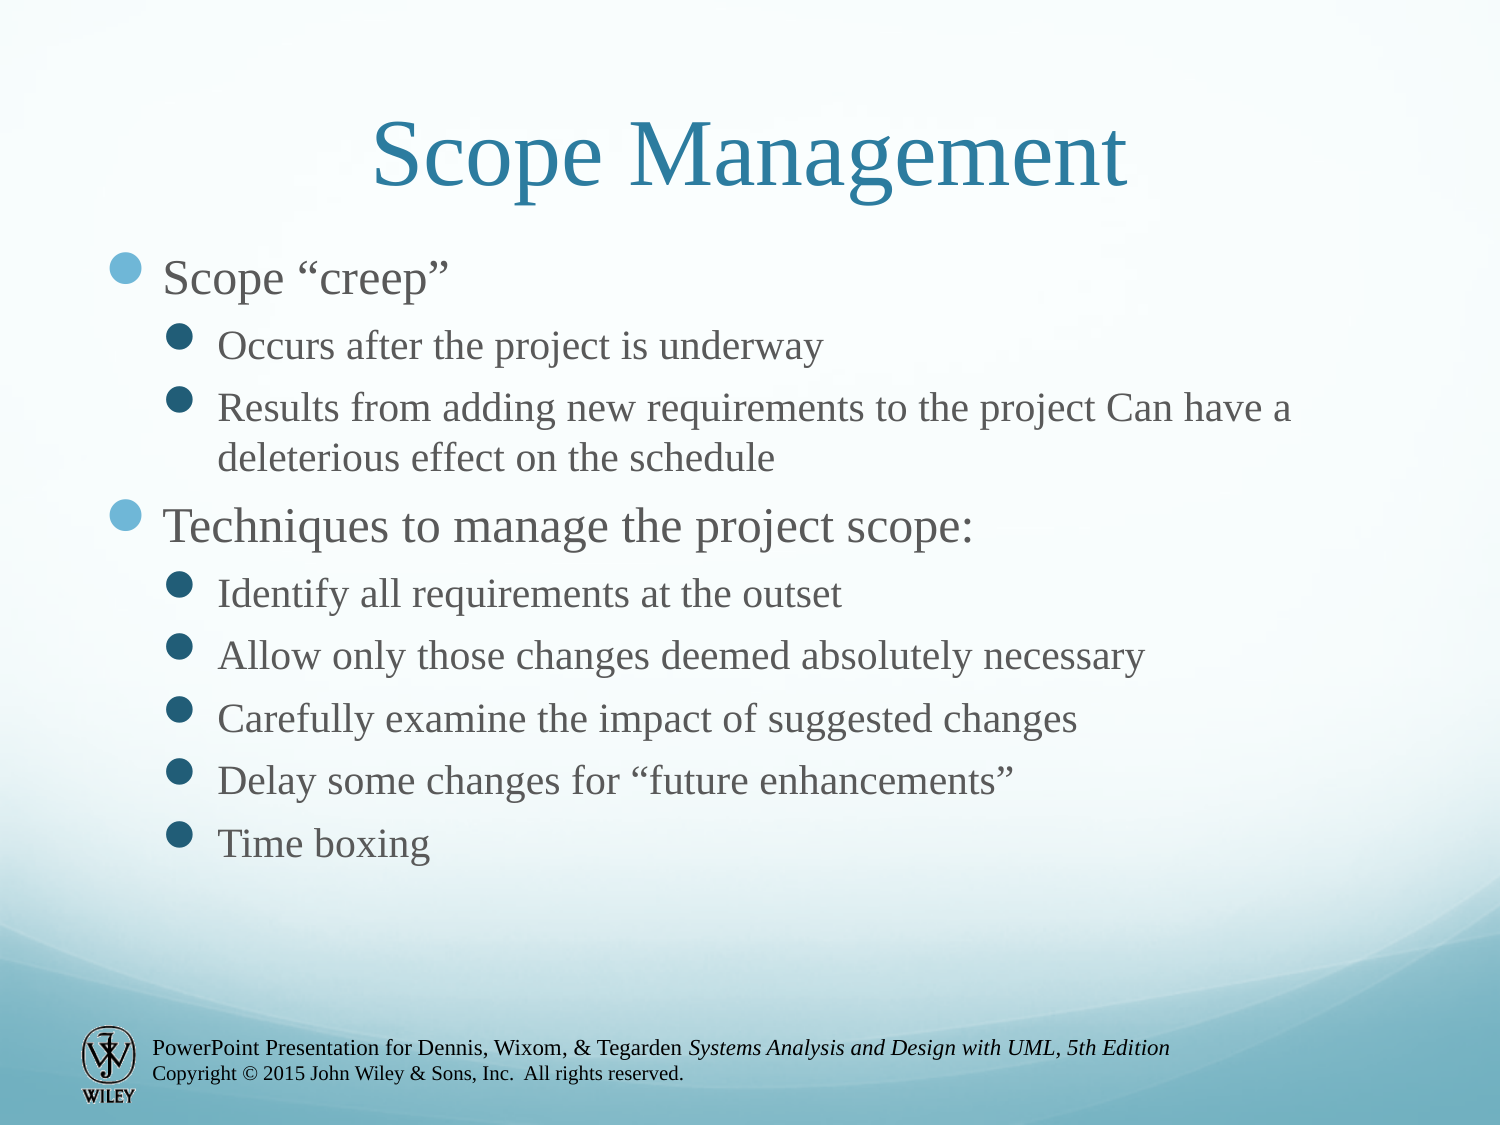

# Scope Management
Scope “creep”
Occurs after the project is underway
Results from adding new requirements to the project Can have a deleterious effect on the schedule
Techniques to manage the project scope:
Identify all requirements at the outset
Allow only those changes deemed absolutely necessary
Carefully examine the impact of suggested changes
Delay some changes for “future enhancements”
Time boxing